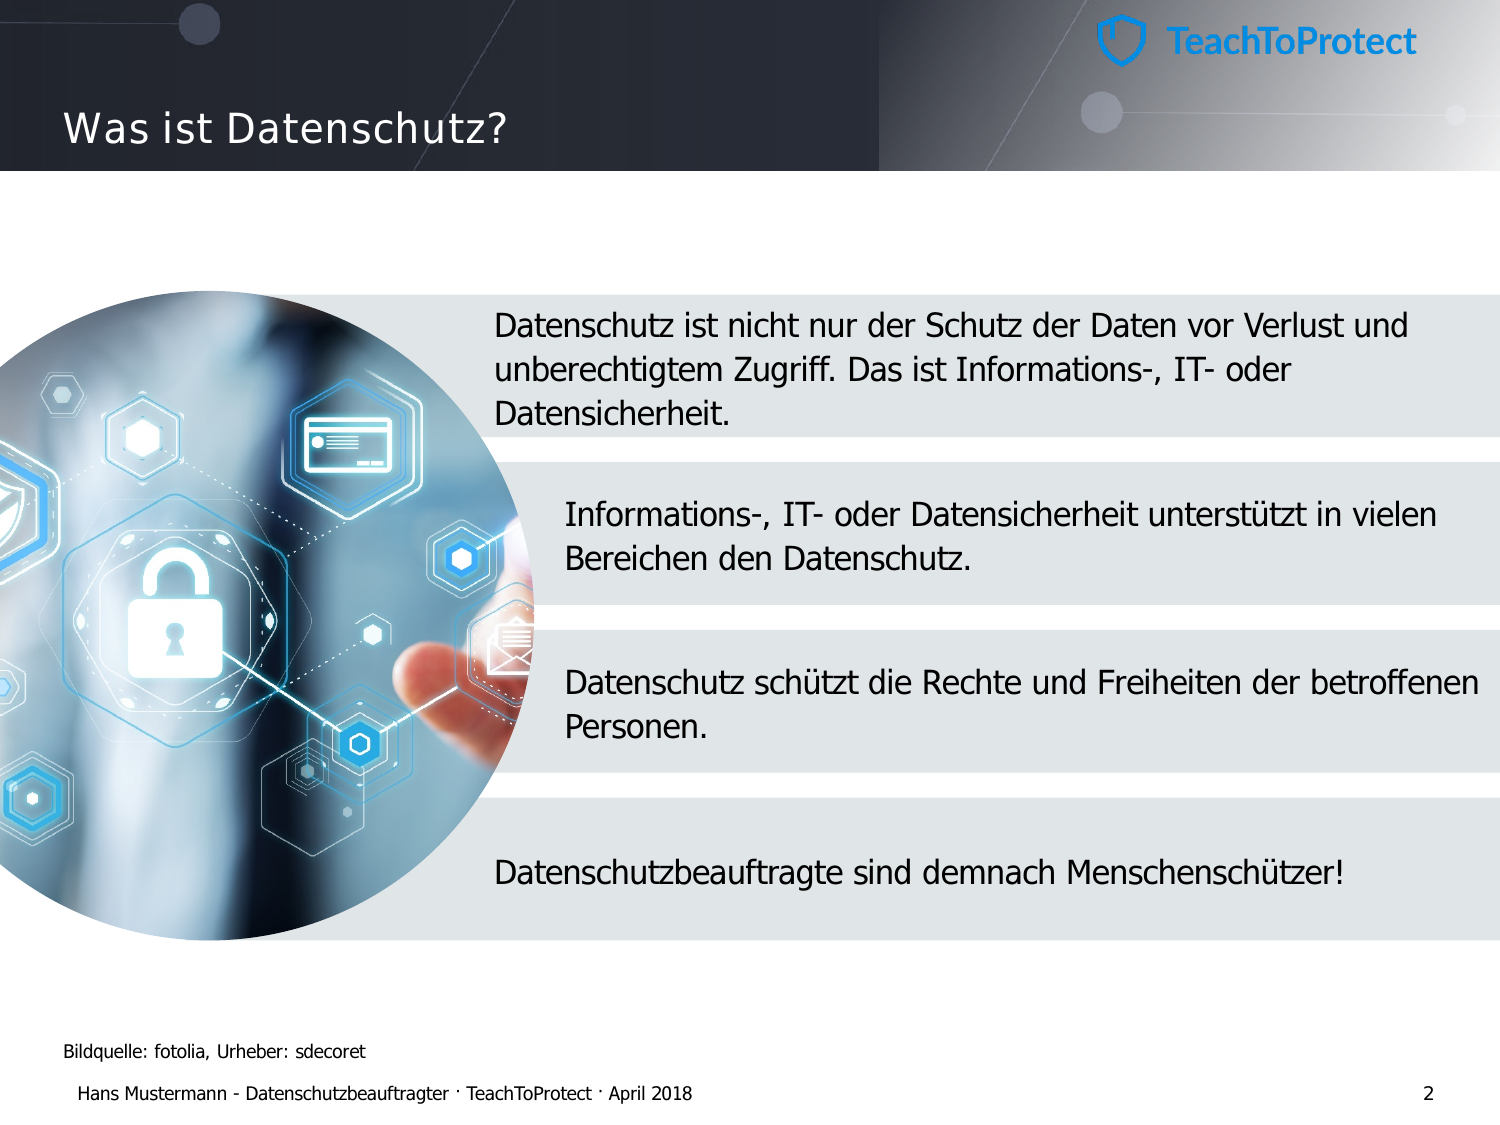

# Was ist Datenschutz?

Datenschutz ist nicht nur der Schutz der Daten vor Verlust und unberechtigtem Zugriff. Das ist Informations-, IT- oder Datensicherheit.
Informations-, IT- oder Datensicherheit unterstützt in vielen Bereichen den Datenschutz.
Datenschutz schützt die Rechte und Freiheiten der betroffenen Personen.
Datenschutzbeauftragte sind demnach Menschenschützer!
Bildquelle: fotolia, Urheber: sdecoret